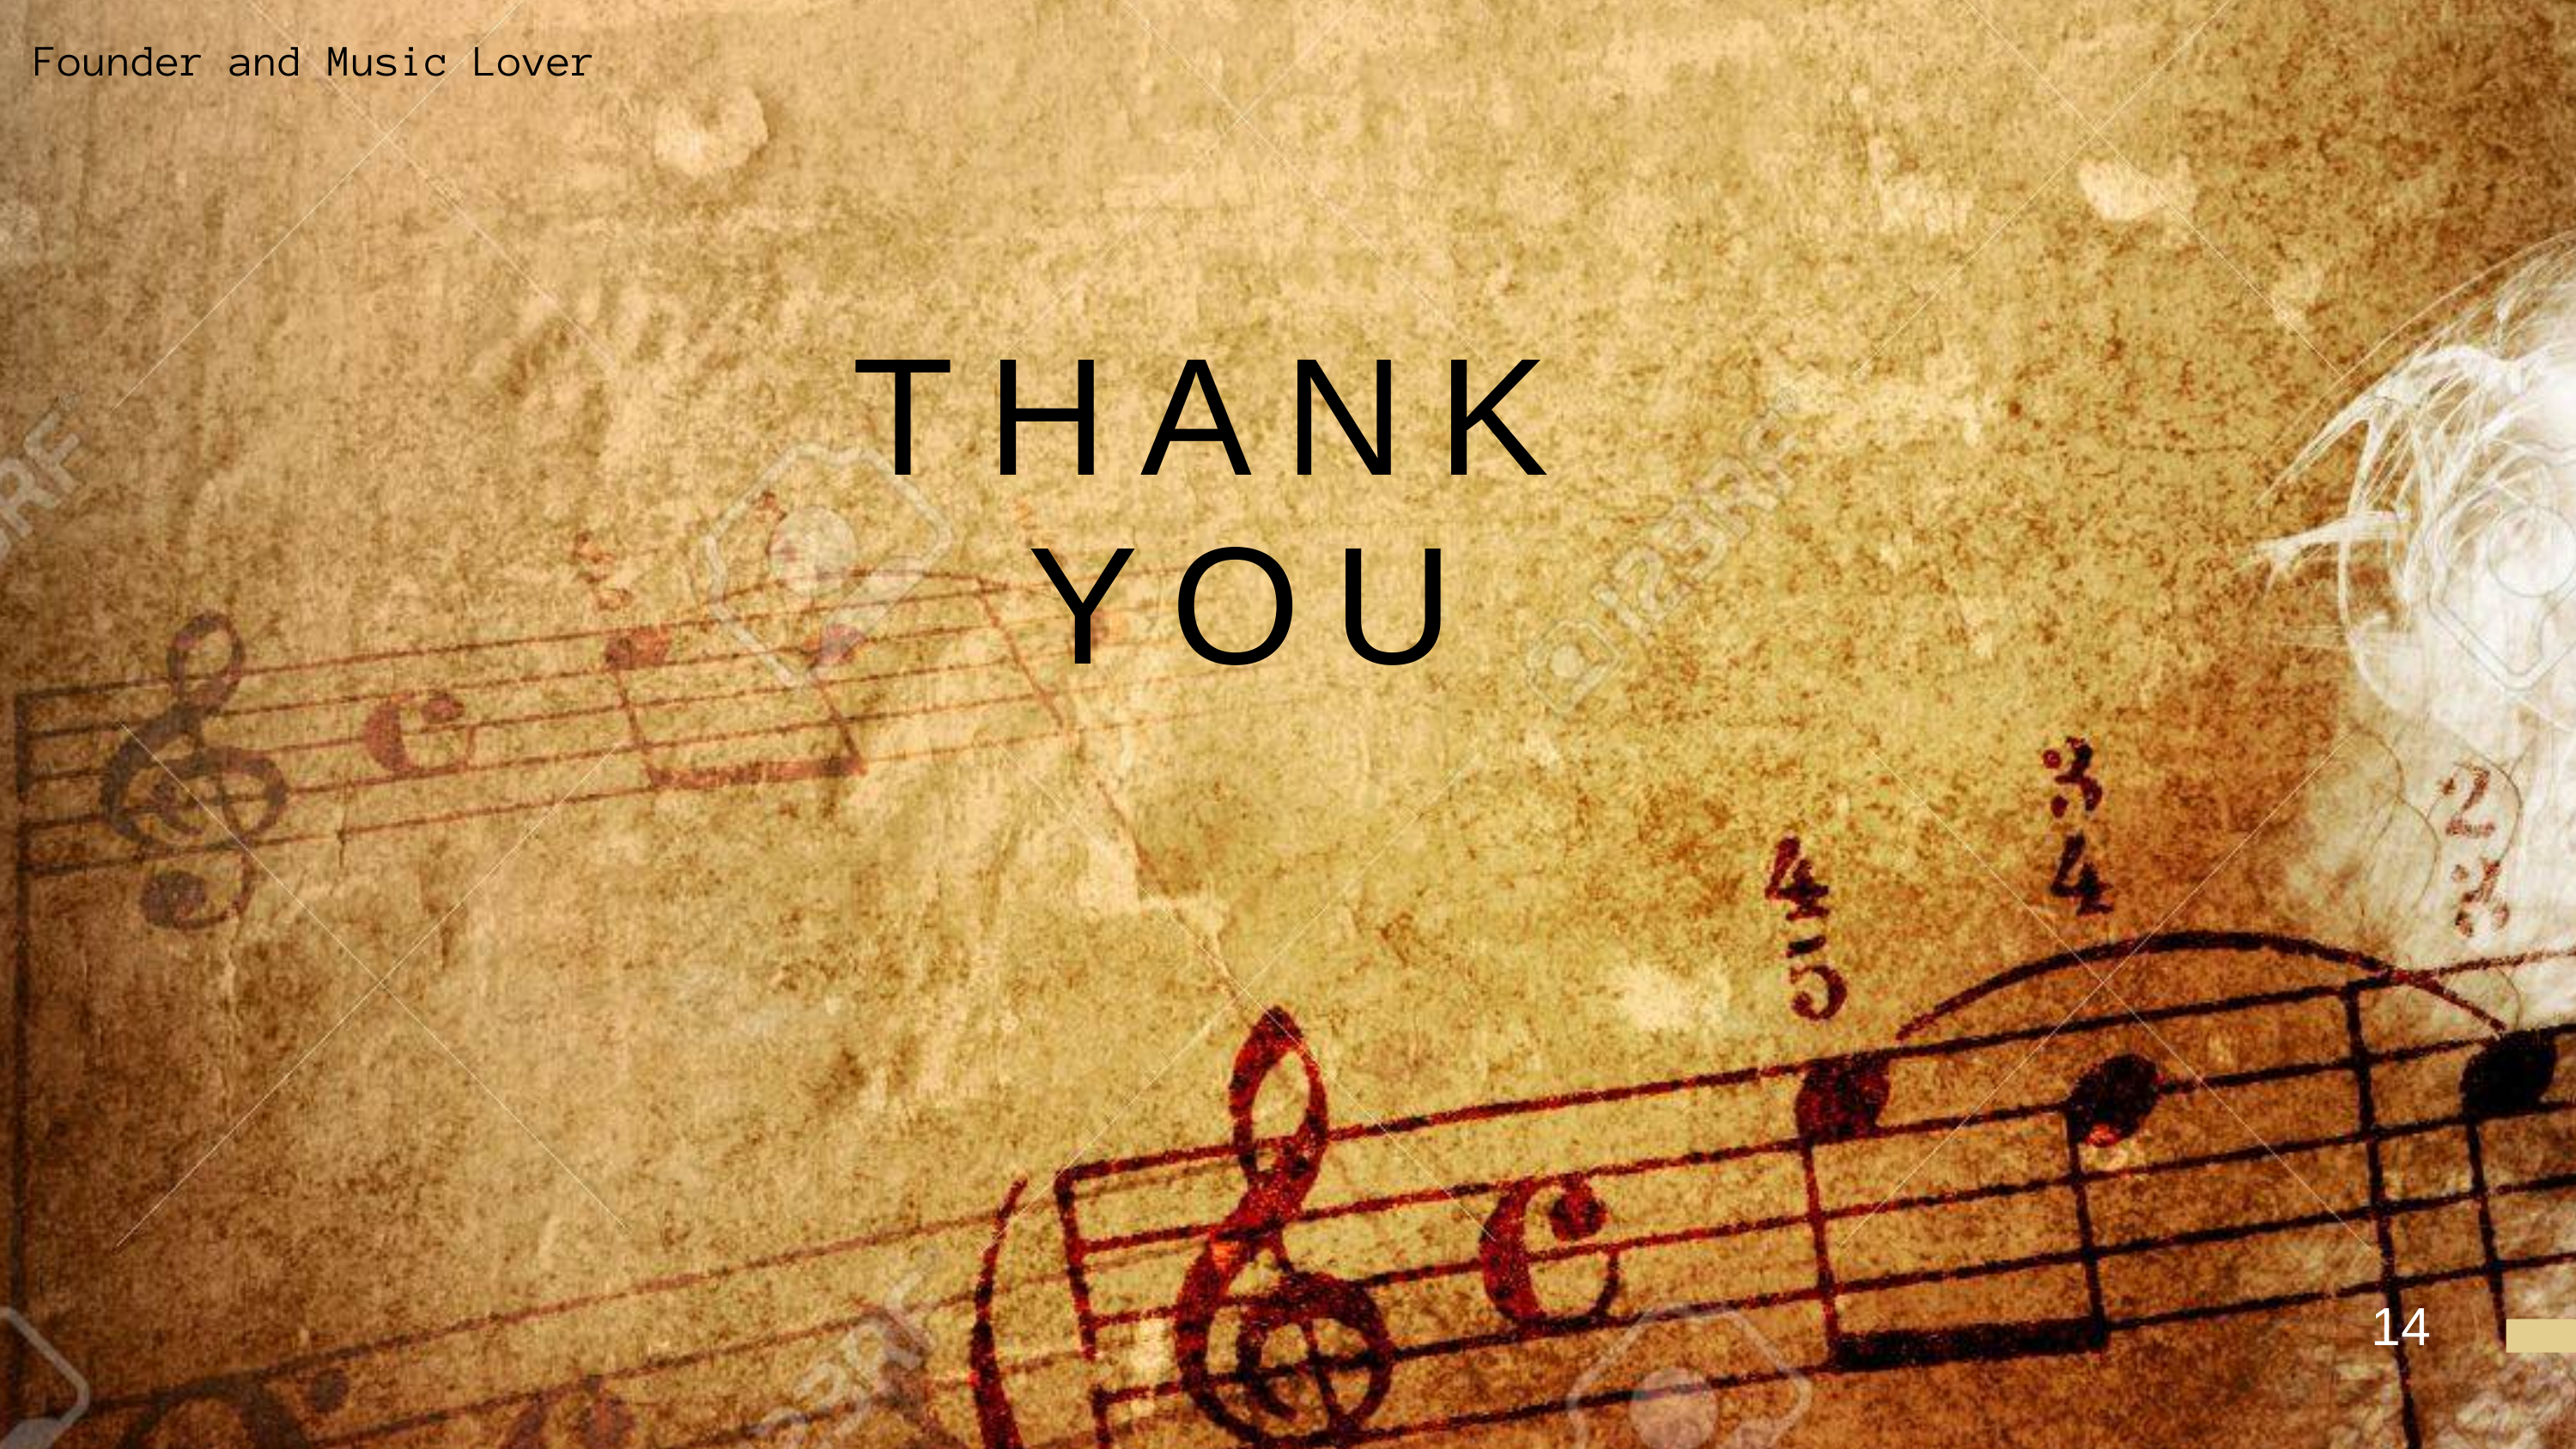

Founder and Music Lover

THANK
YOU
14